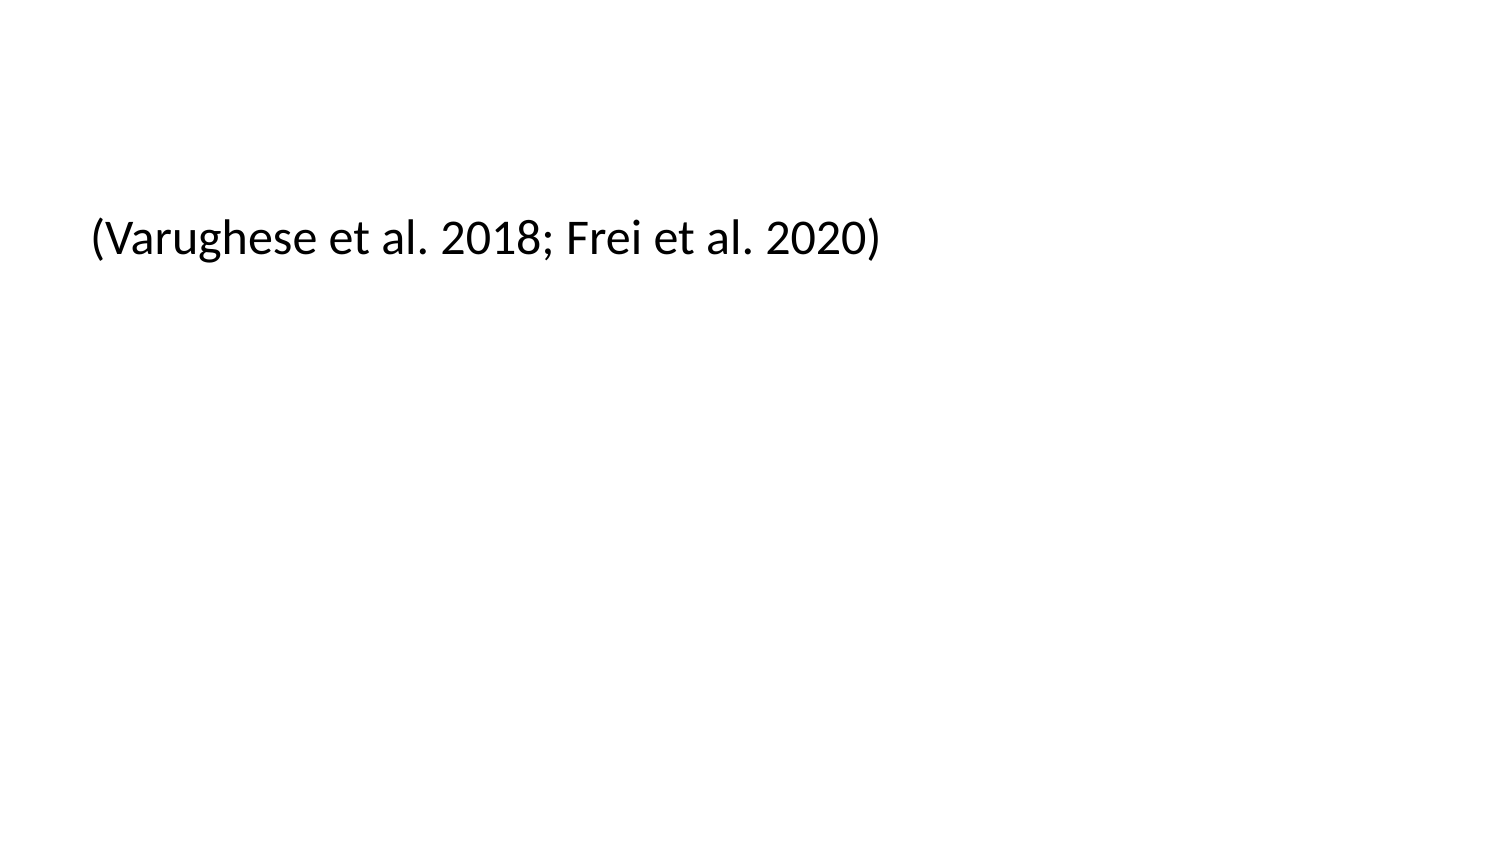

(Varughese et al. 2018; Frei et al. 2020)